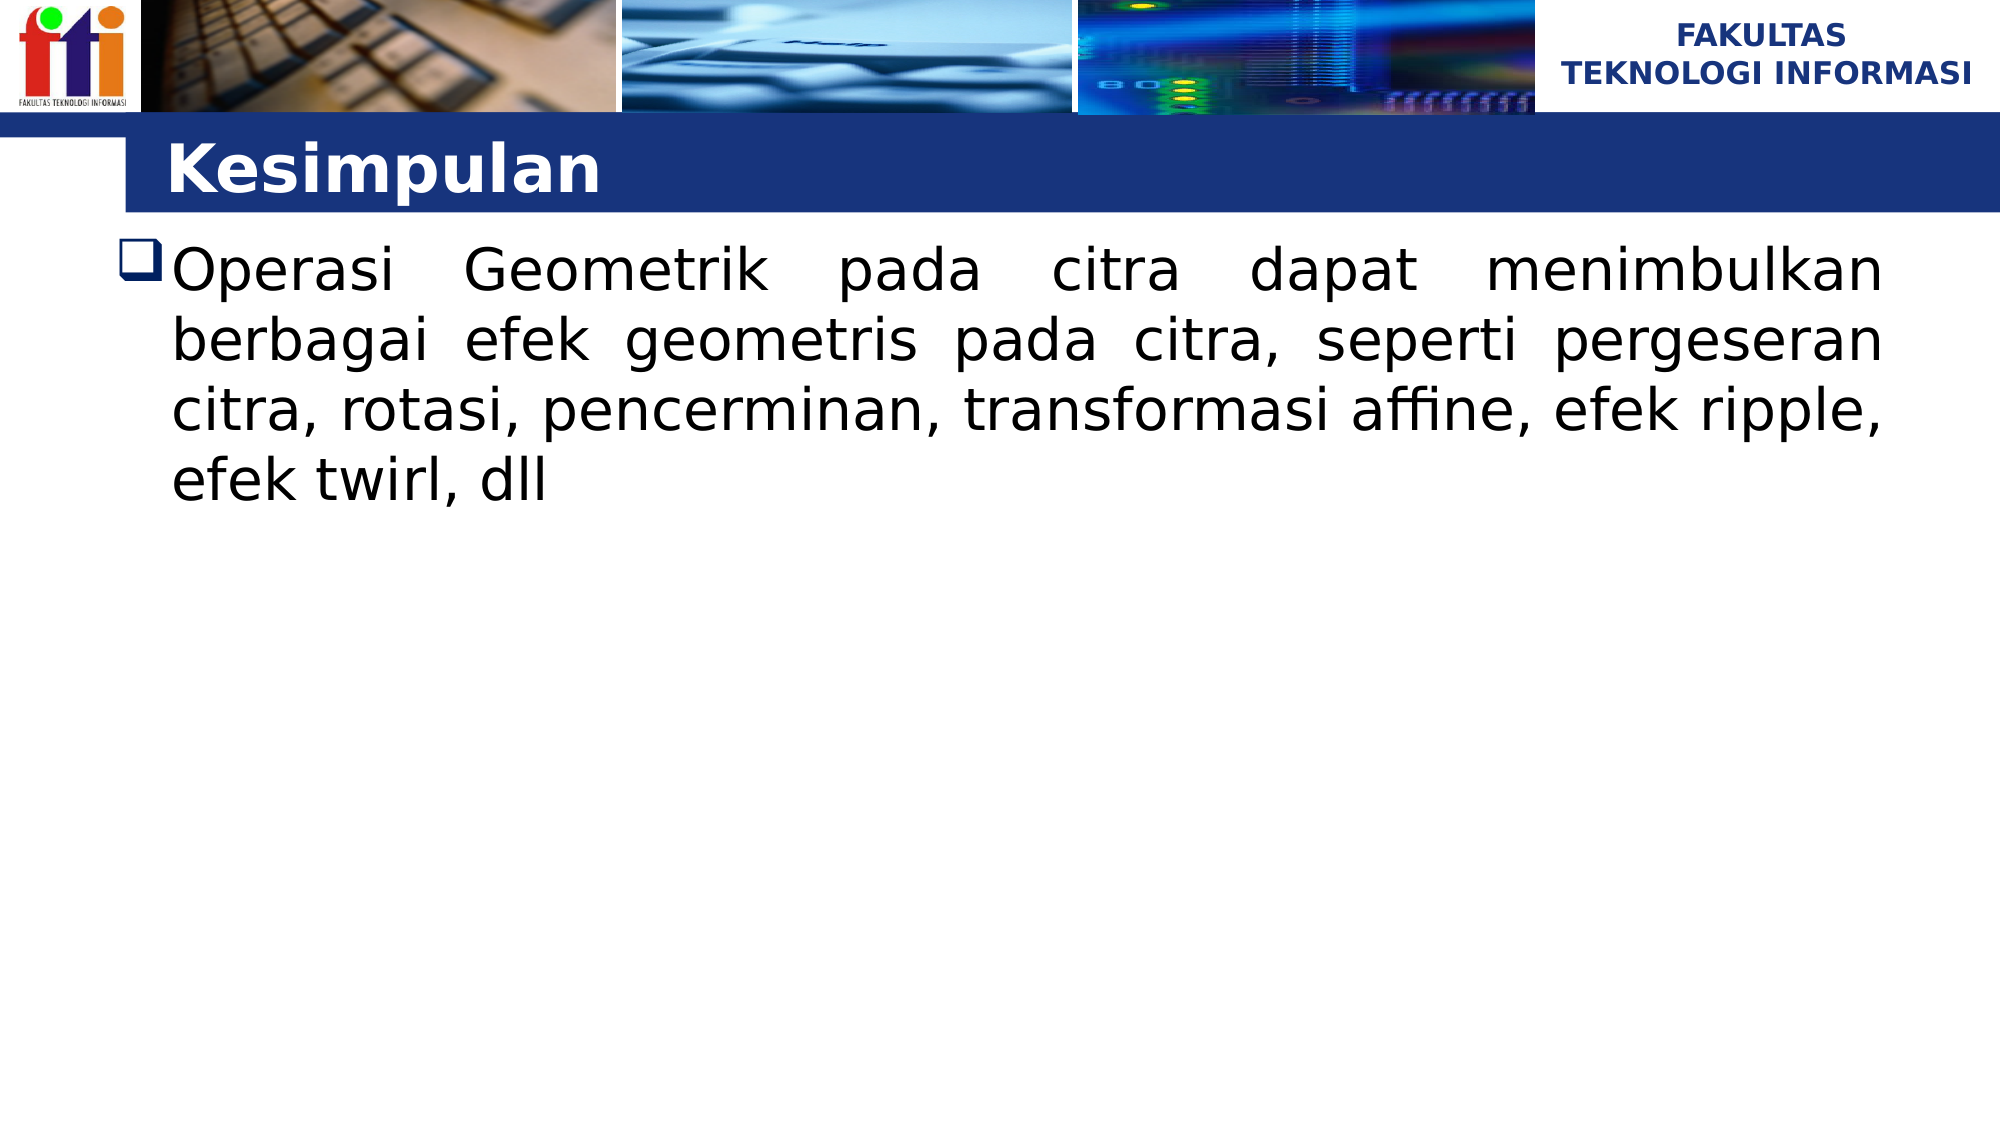

# Kesimpulan
Operasi Geometrik pada citra dapat menimbulkan berbagai efek geometris pada citra, seperti pergeseran citra, rotasi, pencerminan, transformasi affine, efek ripple, efek twirl, dll